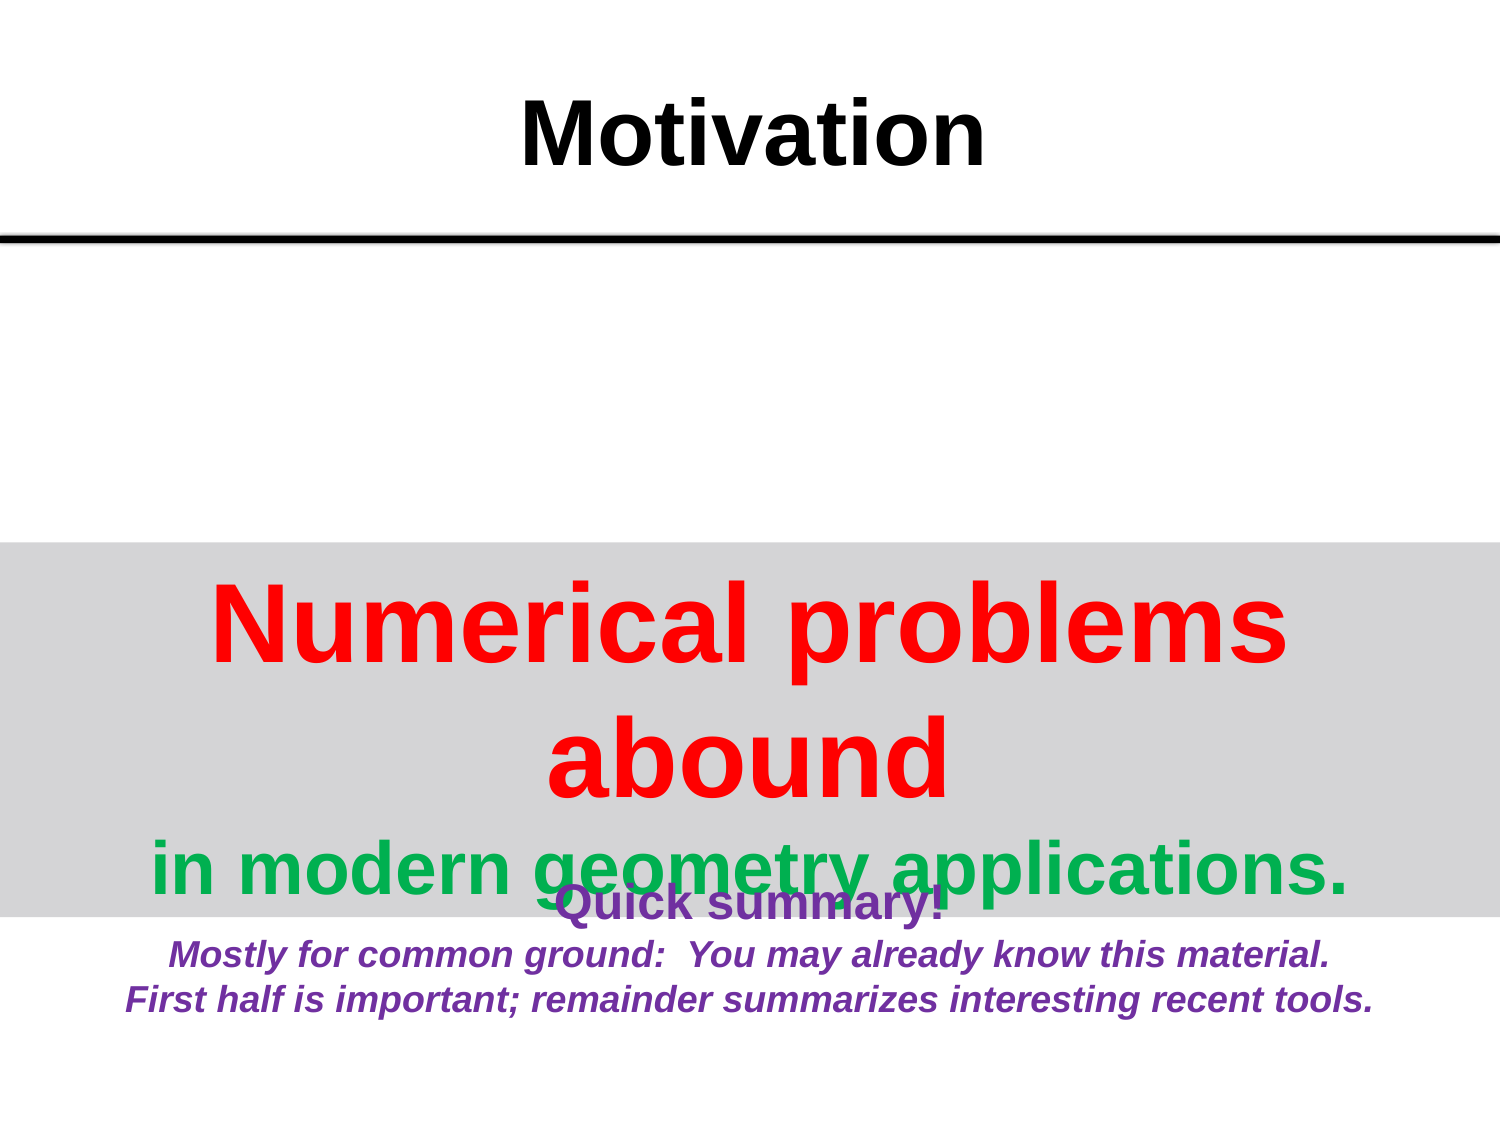

# Motivation
Numerical problems abound
in modern geometry applications.
Quick summary!
Mostly for common ground:  You may already know this material.
First half is important; remainder summarizes interesting recent tools.